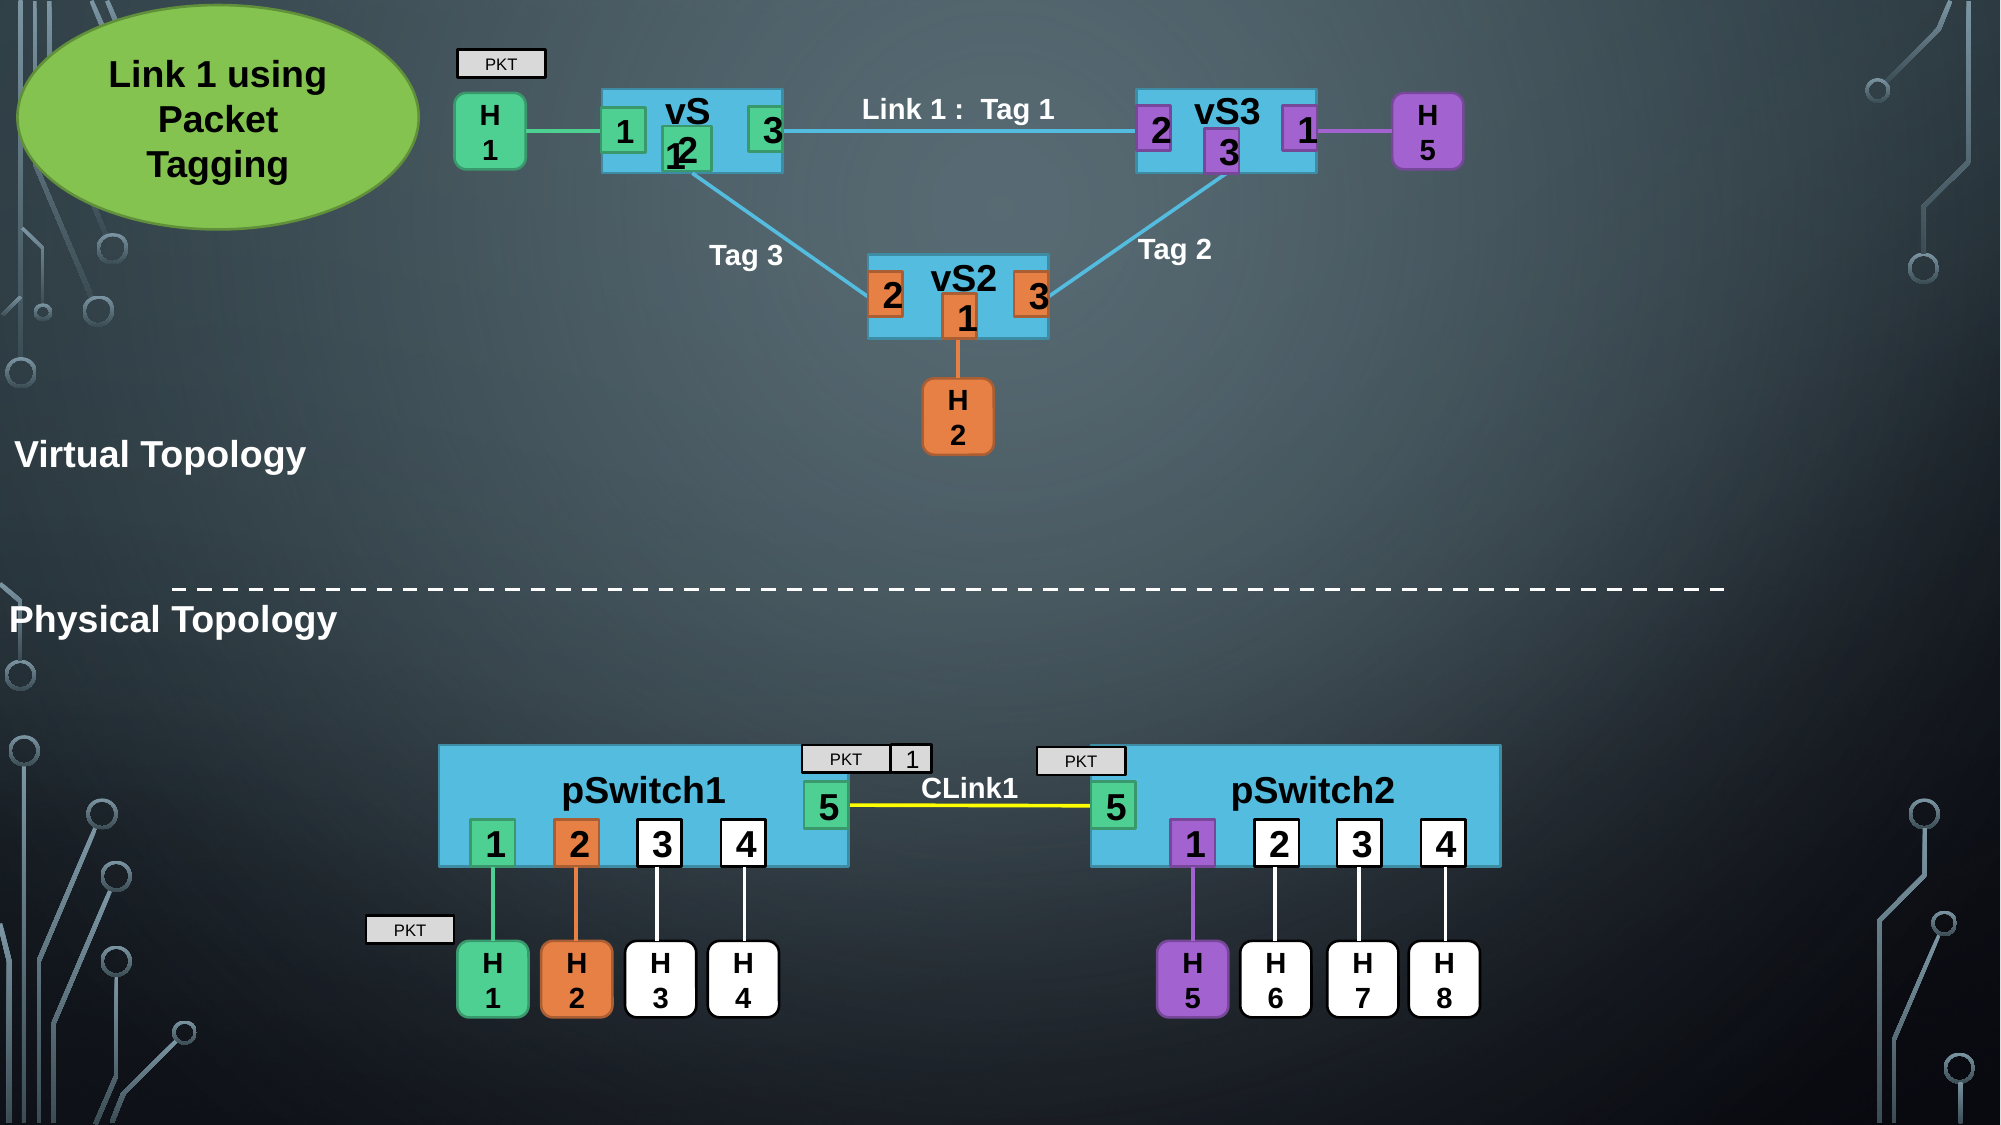

Link 1 using Packet Tagging
PKT
vS1
vS3
Link 1 :  Tag 1

H5
H1
2
1
3
1
2
3
  Tag 2
  Tag 3
vS2

2
3
1
H2
Virtual Topology
Physical Topology
1
PKT

PKT
pSwitch1
pSwitch2
  CLink1
5
5
1
2
3
4
1
2
3
4
PKT
H7
H8
H4
H5
H6
H3
H1
H2